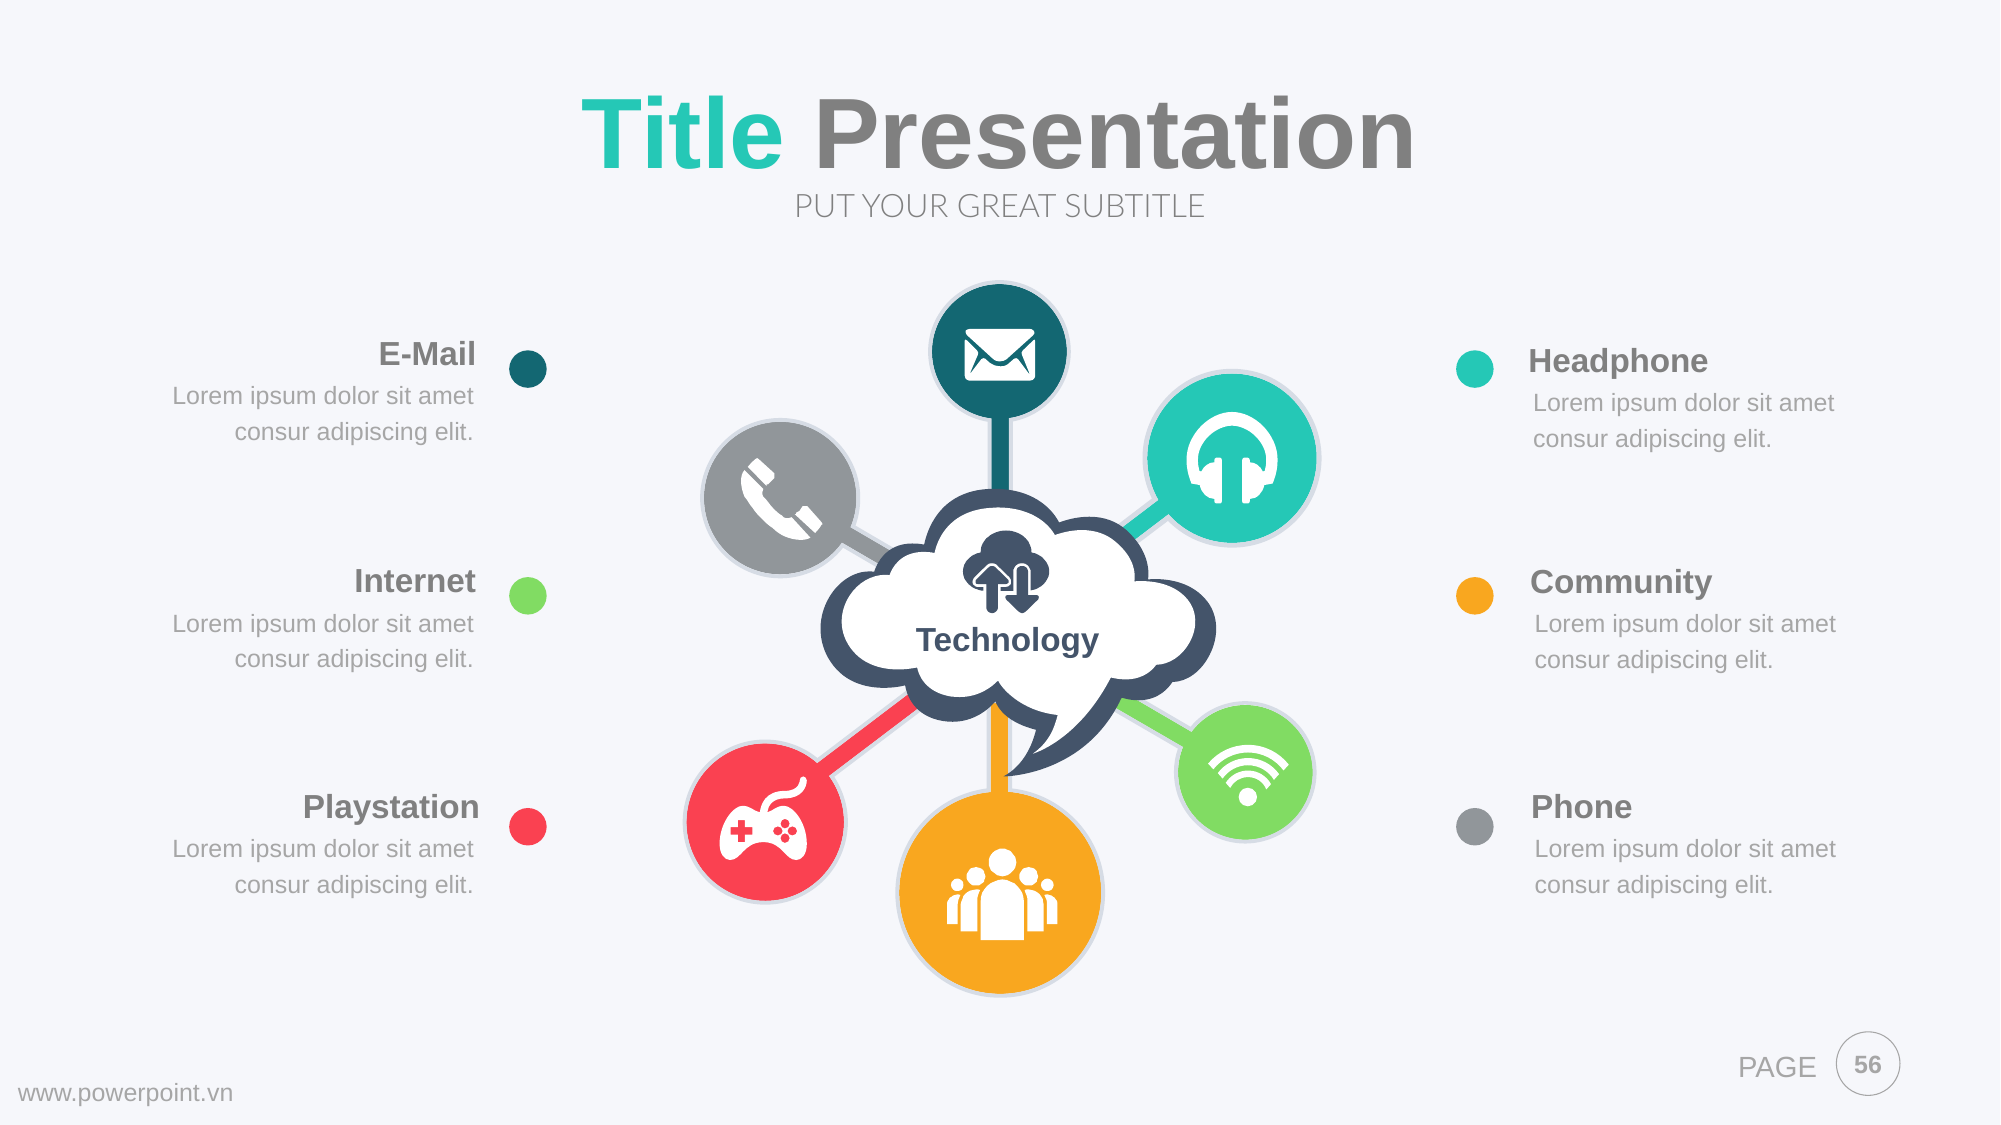

Title Presentation
PUT YOUR GREAT SUBTITLE

E-Mail

Headphone

Lorem ipsum dolor sit amet consur adipiscing elit.
Lorem ipsum dolor sit amet consur adipiscing elit.

Technology
Internet
Community

Lorem ipsum dolor sit amet consur adipiscing elit.
Lorem ipsum dolor sit amet consur adipiscing elit.

Phone
Playstation

Lorem ipsum dolor sit amet consur adipiscing elit.
Lorem ipsum dolor sit amet consur adipiscing elit.